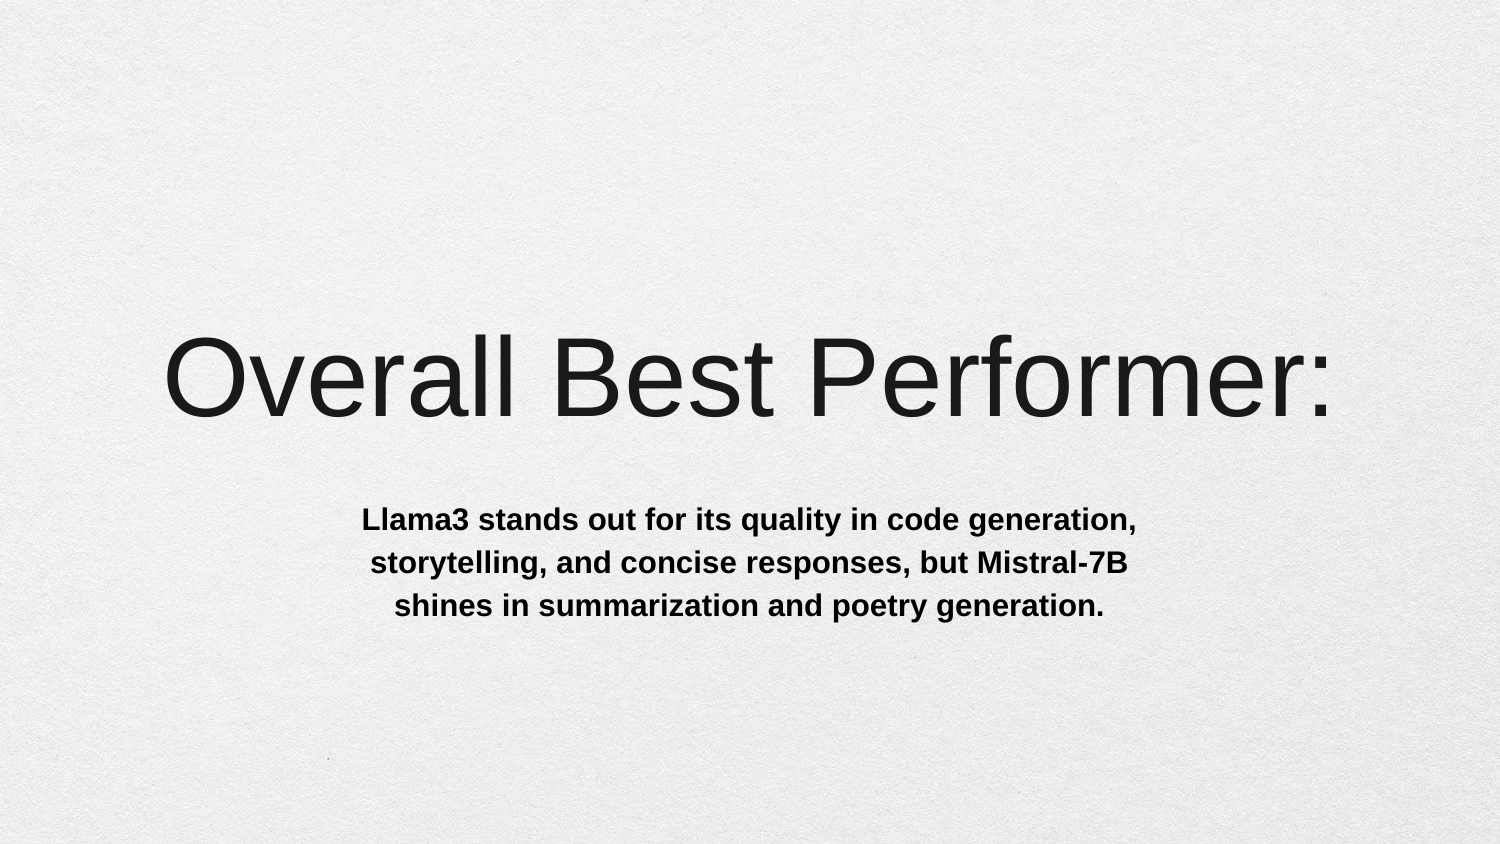

# Overall Best Performer:
Llama3 stands out for its quality in code generation, storytelling, and concise responses, but Mistral-7B shines in summarization and poetry generation.